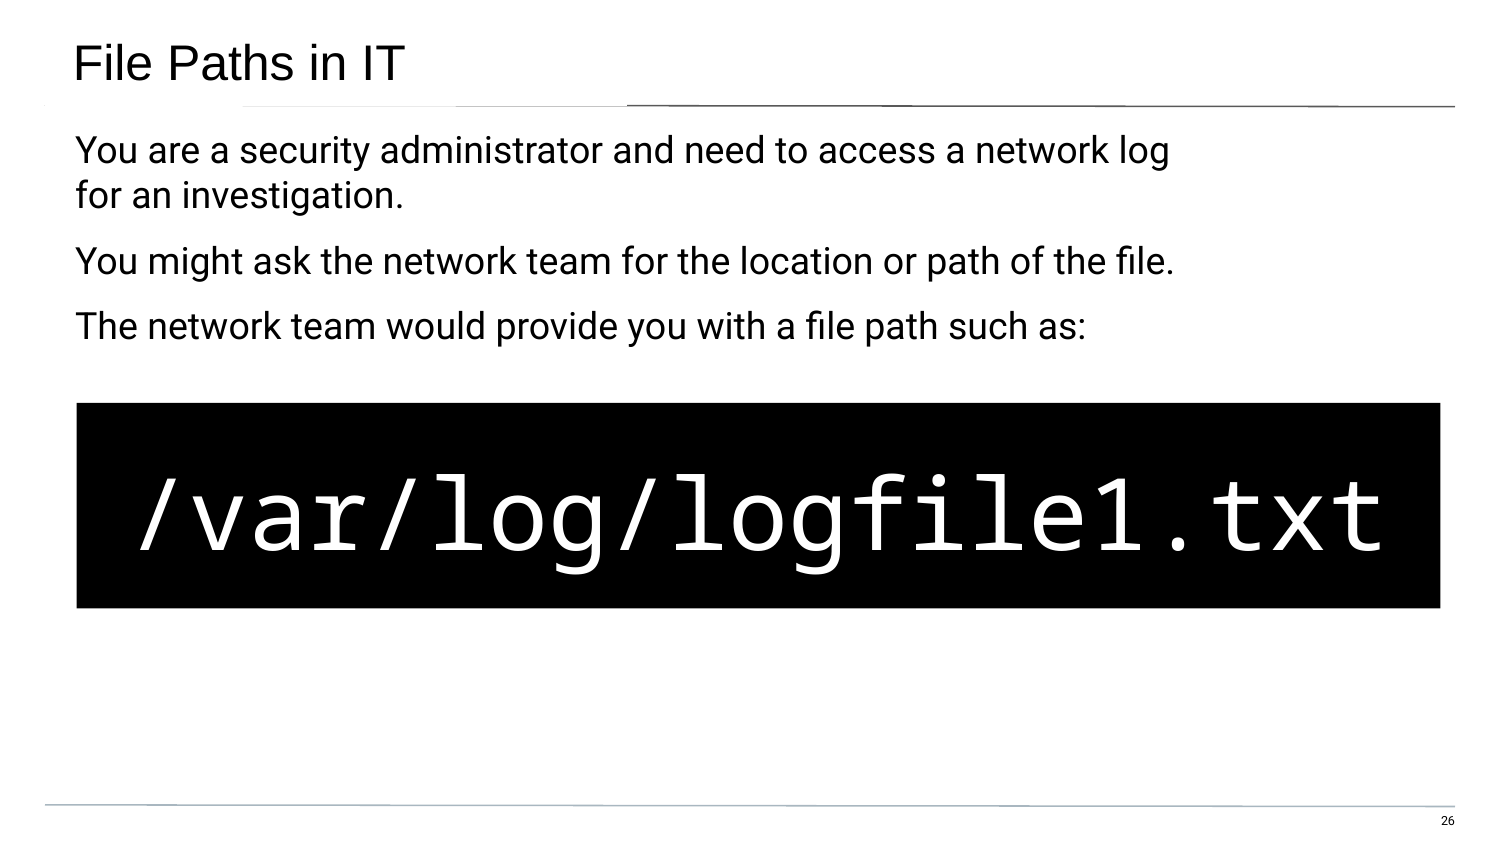

# File Paths in IT
You are a security administrator and need to access a network log for an investigation.
You might ask the network team for the location or path of the file.
The network team would provide you with a file path such as:
/var/log/logfile1.txt

26